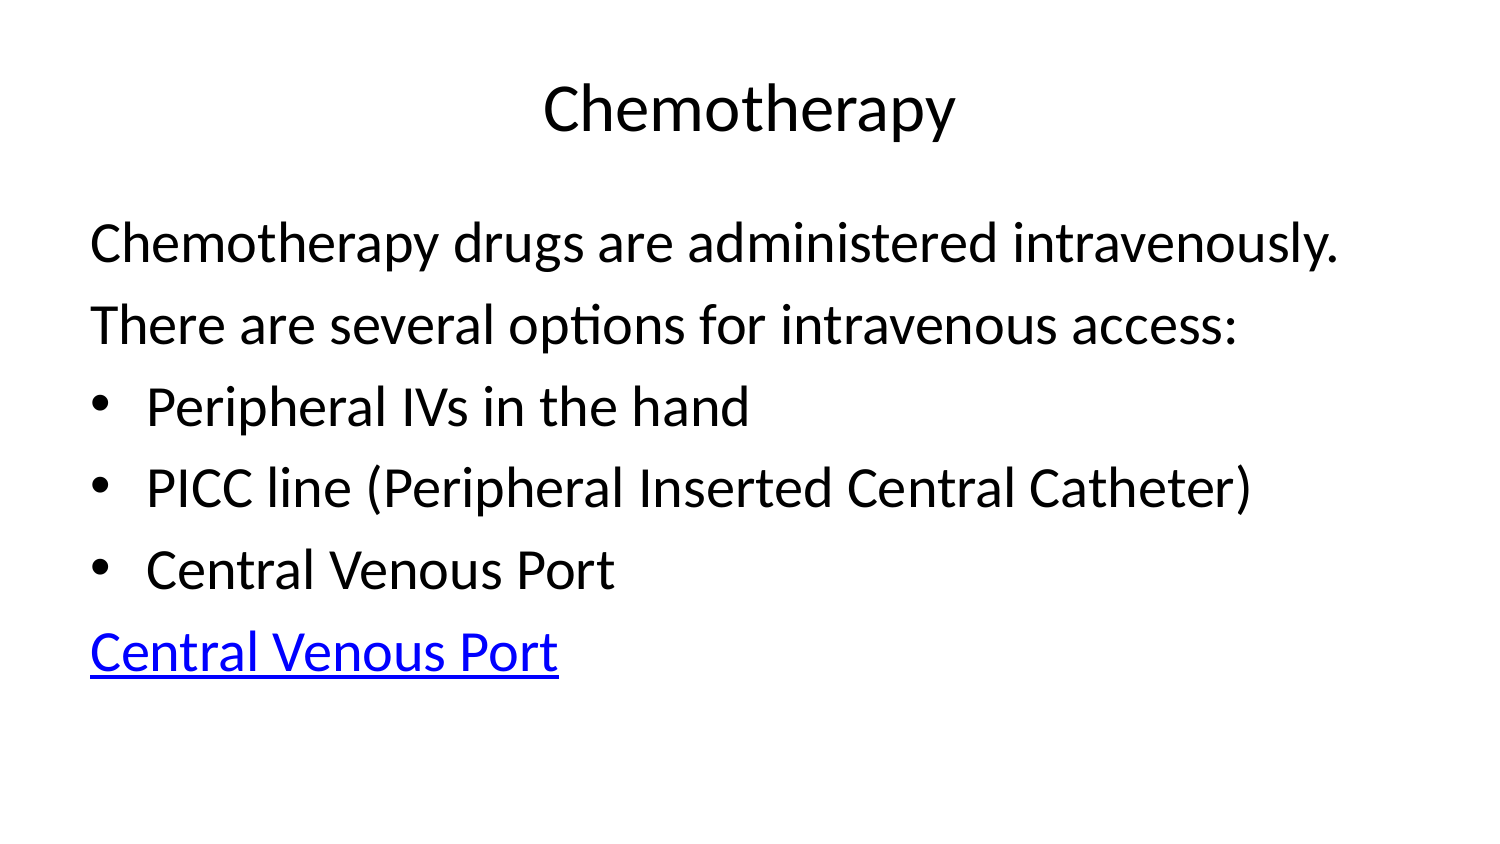

# Chemotherapy
Chemotherapy drugs are administered intravenously.
There are several options for intravenous access:
Peripheral IVs in the hand
PICC line (Peripheral Inserted Central Catheter)
Central Venous Port
Central Venous Port